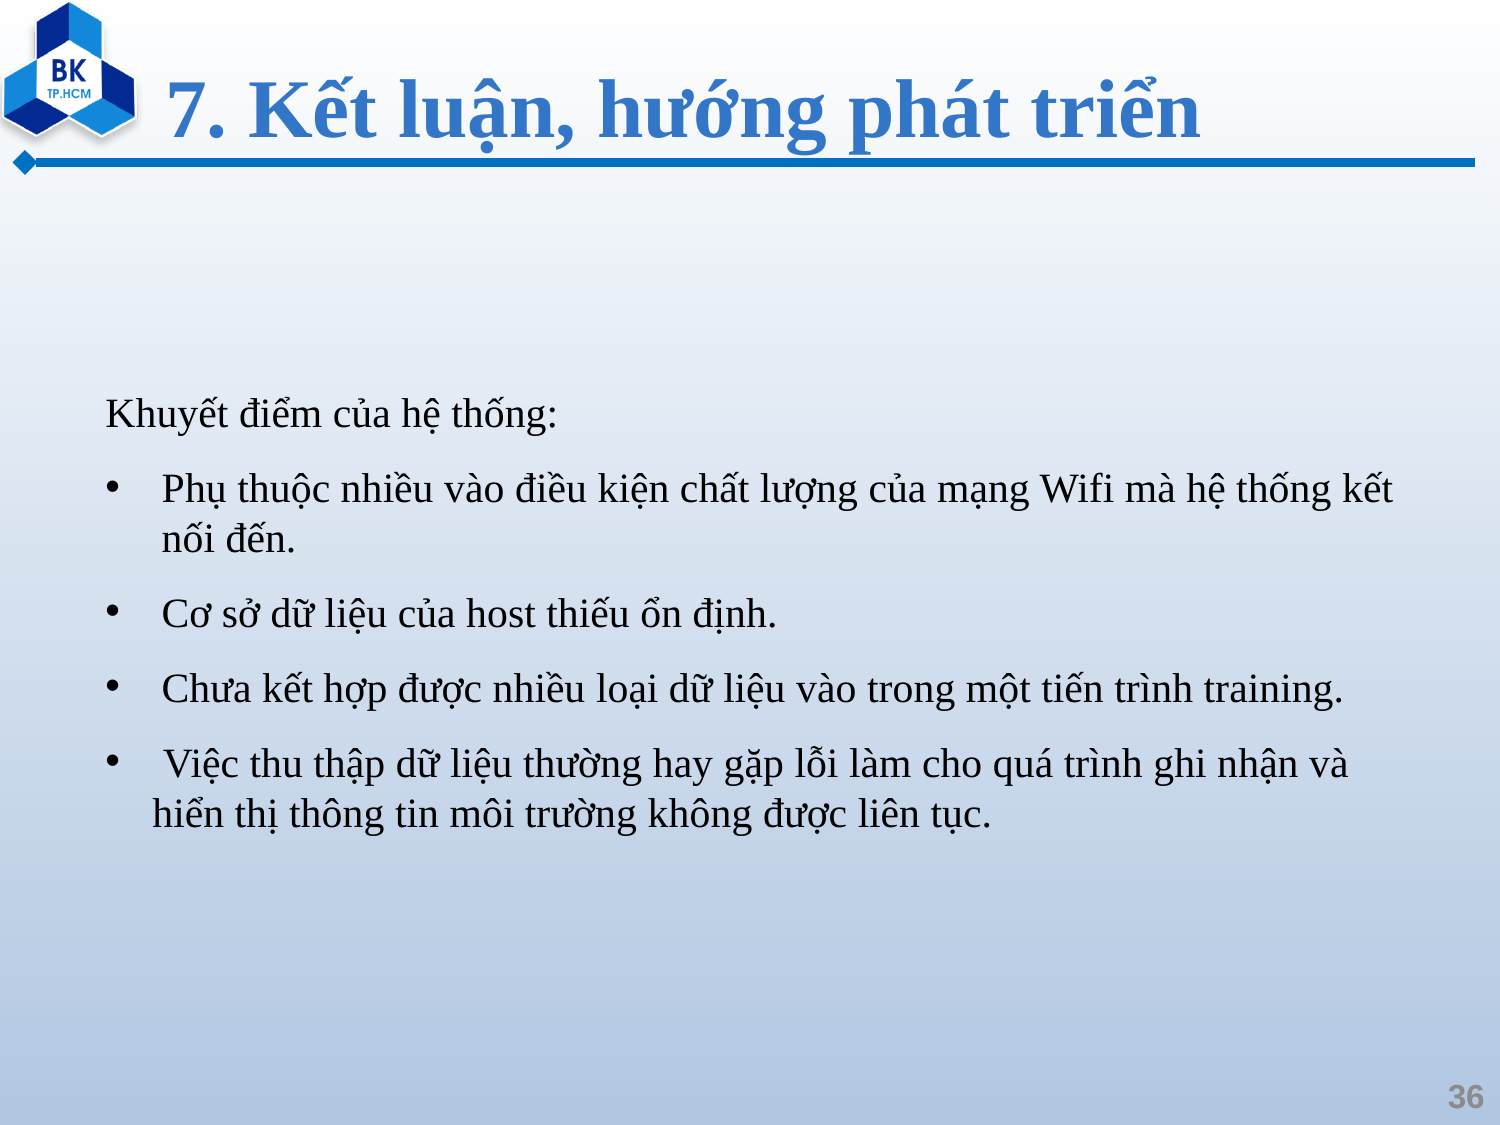

# 7. Kết luận, hướng phát triển
Khuyết điểm của hệ thống:
Phụ thuộc nhiều vào điều kiện chất lượng của mạng Wifi mà hệ thống kết nối đến.
Cơ sở dữ liệu của host thiếu ổn định.
Chưa kết hợp được nhiều loại dữ liệu vào trong một tiến trình training.
 Việc thu thập dữ liệu thường hay gặp lỗi làm cho quá trình ghi nhận và hiển thị thông tin môi trường không được liên tục.
36